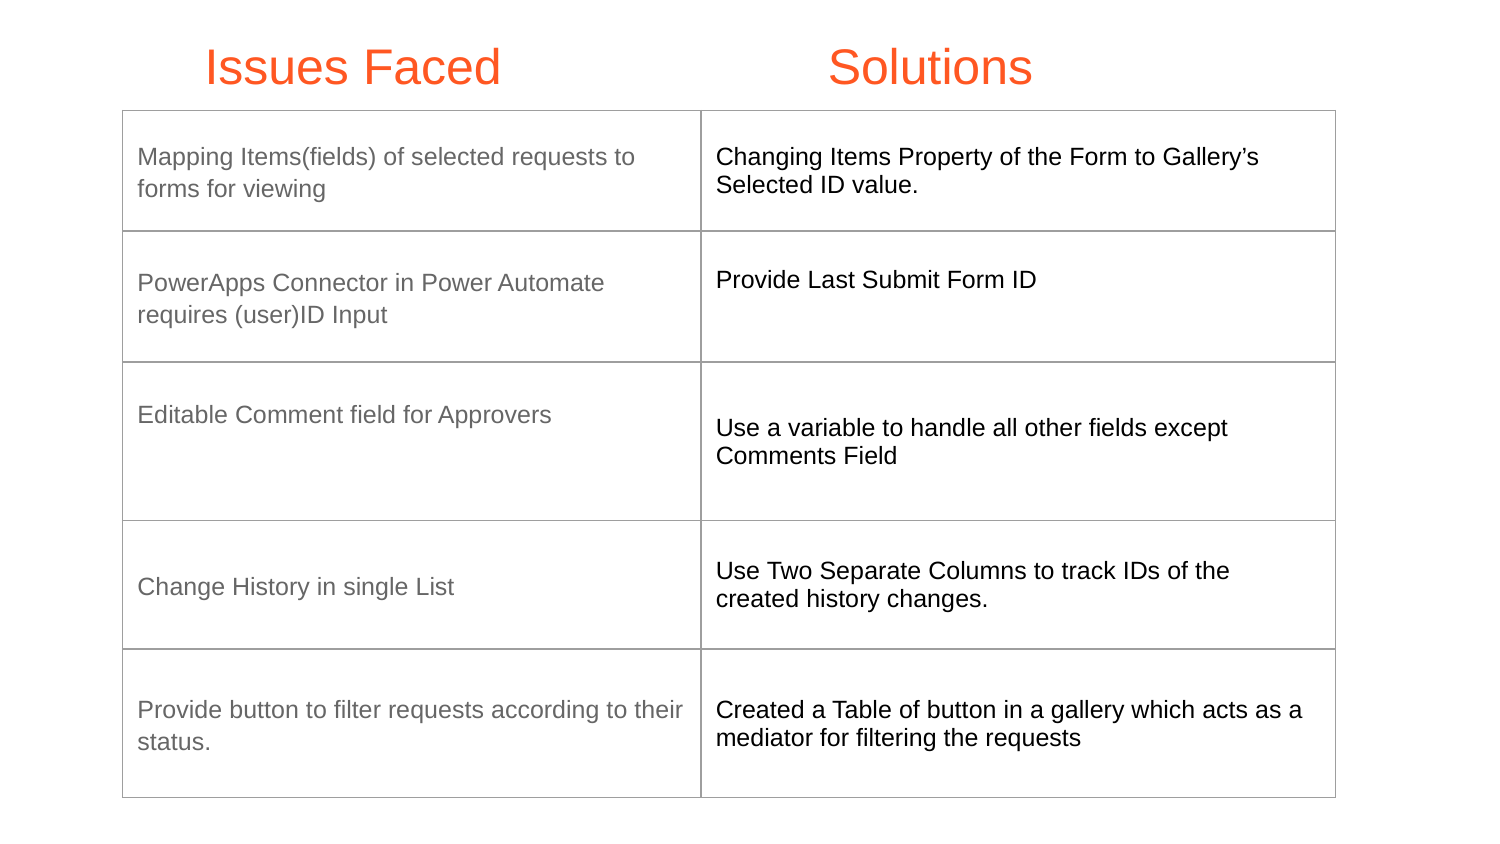

# Issues Faced
Solutions
| Mapping Items(fields) of selected requests to forms for viewing | Changing Items Property of the Form to Gallery’s Selected ID value. |
| --- | --- |
| PowerApps Connector in Power Automate requires (user)ID Input | Provide Last Submit Form ID |
| Editable Comment field for Approvers | Use a variable to handle all other fields except Comments Field |
| Change History in single List | Use Two Separate Columns to track IDs of the created history changes. |
| Provide button to filter requests according to their status. | Created a Table of button in a gallery which acts as a mediator for filtering the requests |